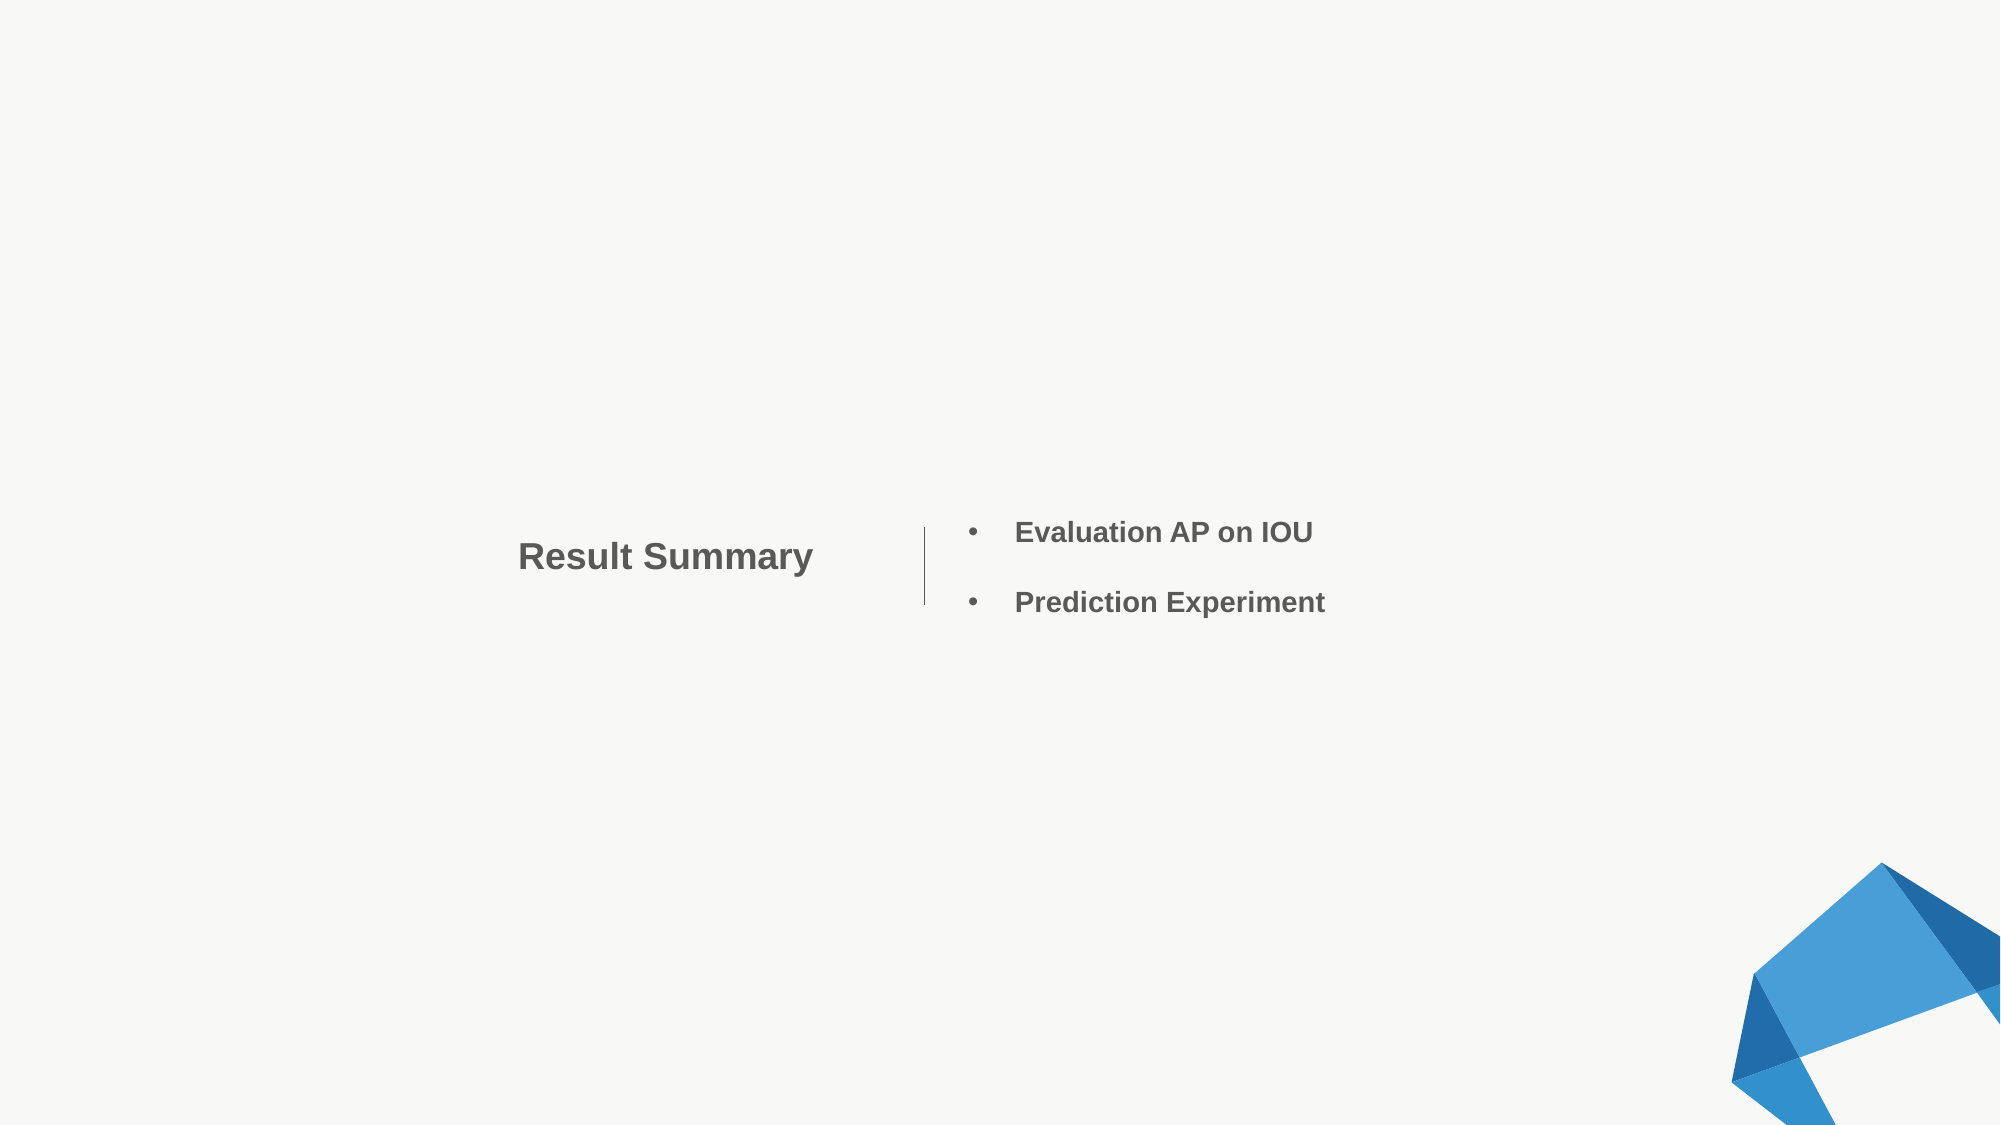

Evaluation AP on IOU

Prediction Experiment

Result Summary